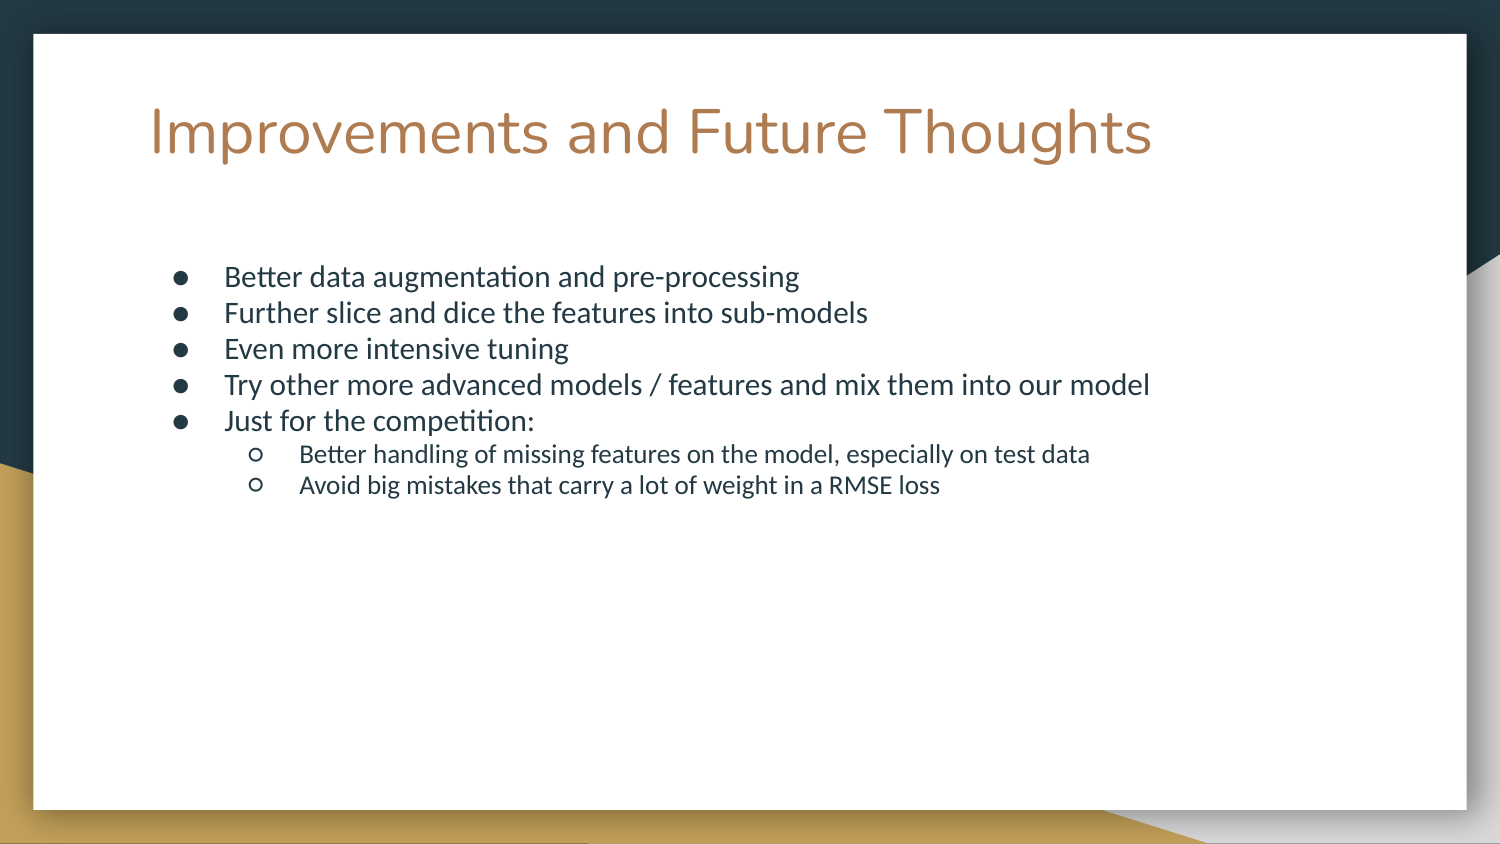

# Improvements and Future Thoughts
Better data augmentation and pre-processing
Further slice and dice the features into sub-models
Even more intensive tuning
Try other more advanced models / features and mix them into our model
Just for the competition:
Better handling of missing features on the model, especially on test data
Avoid big mistakes that carry a lot of weight in a RMSE loss